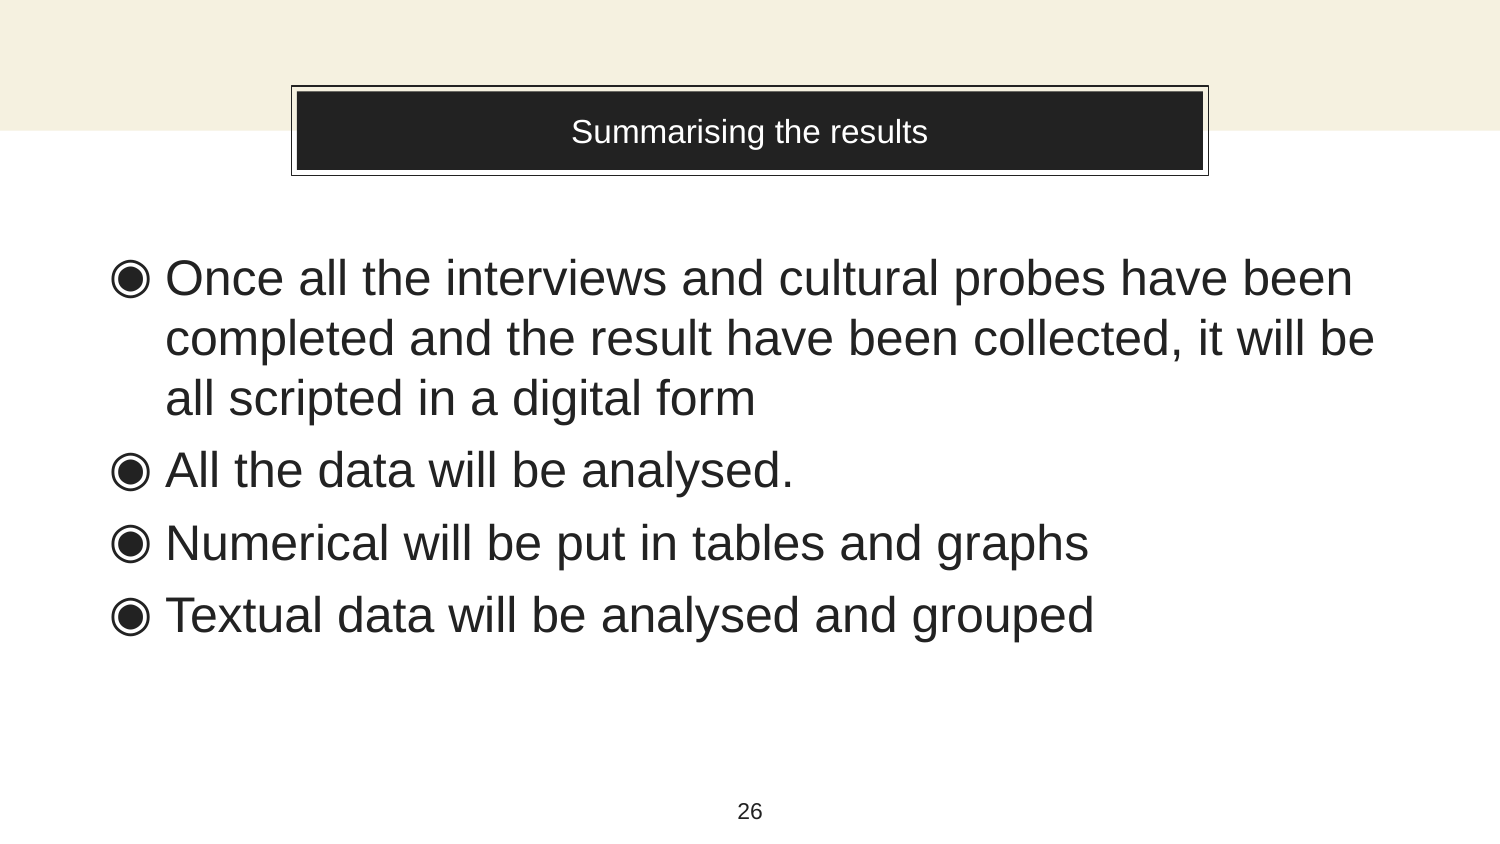

# Summarising the results
Once all the interviews and cultural probes have been completed and the result have been collected, it will be all scripted in a digital form
All the data will be analysed.
Numerical will be put in tables and graphs
Textual data will be analysed and grouped
26